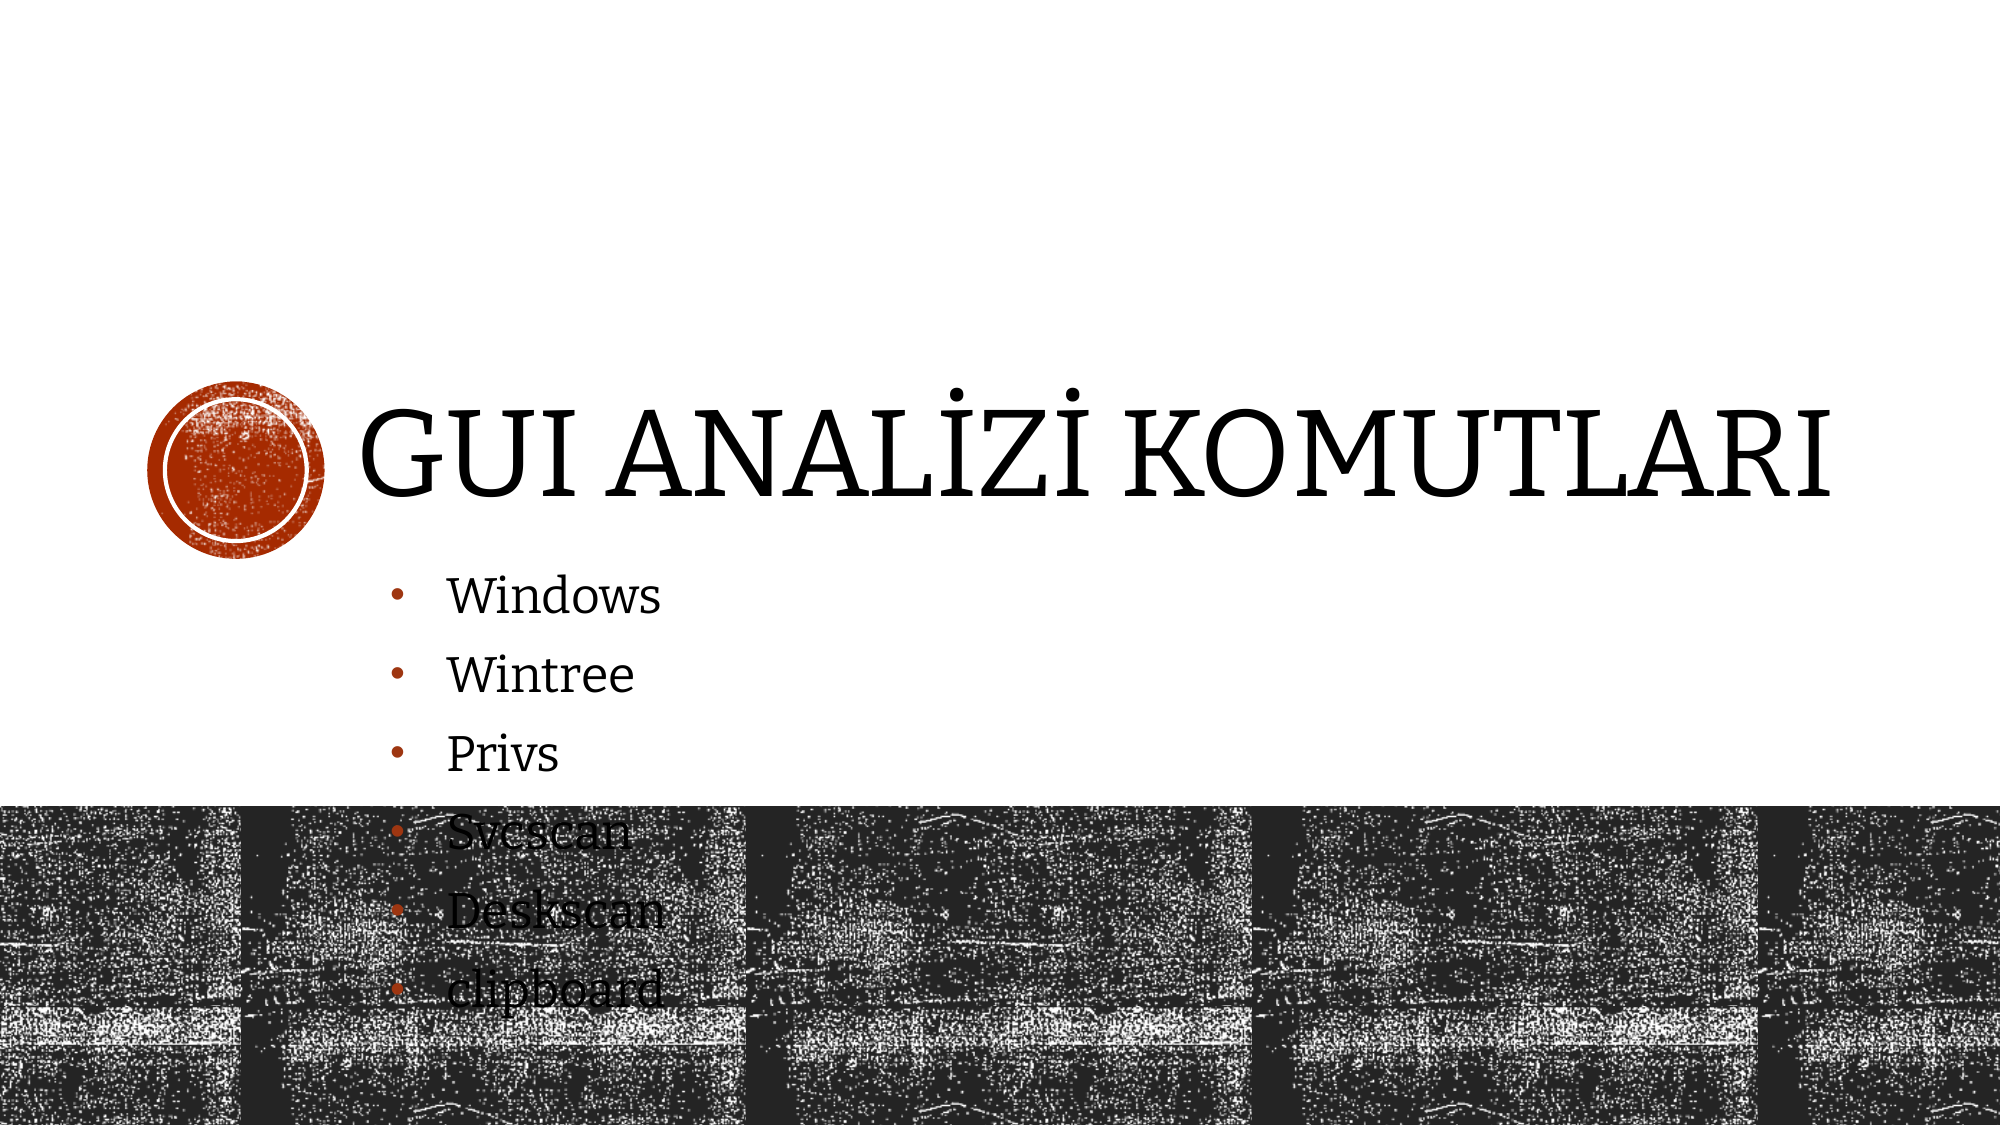

# GUI Analizi Komutları
Windows
Wintree
Privs
Svcscan
Deskscan
clipboard